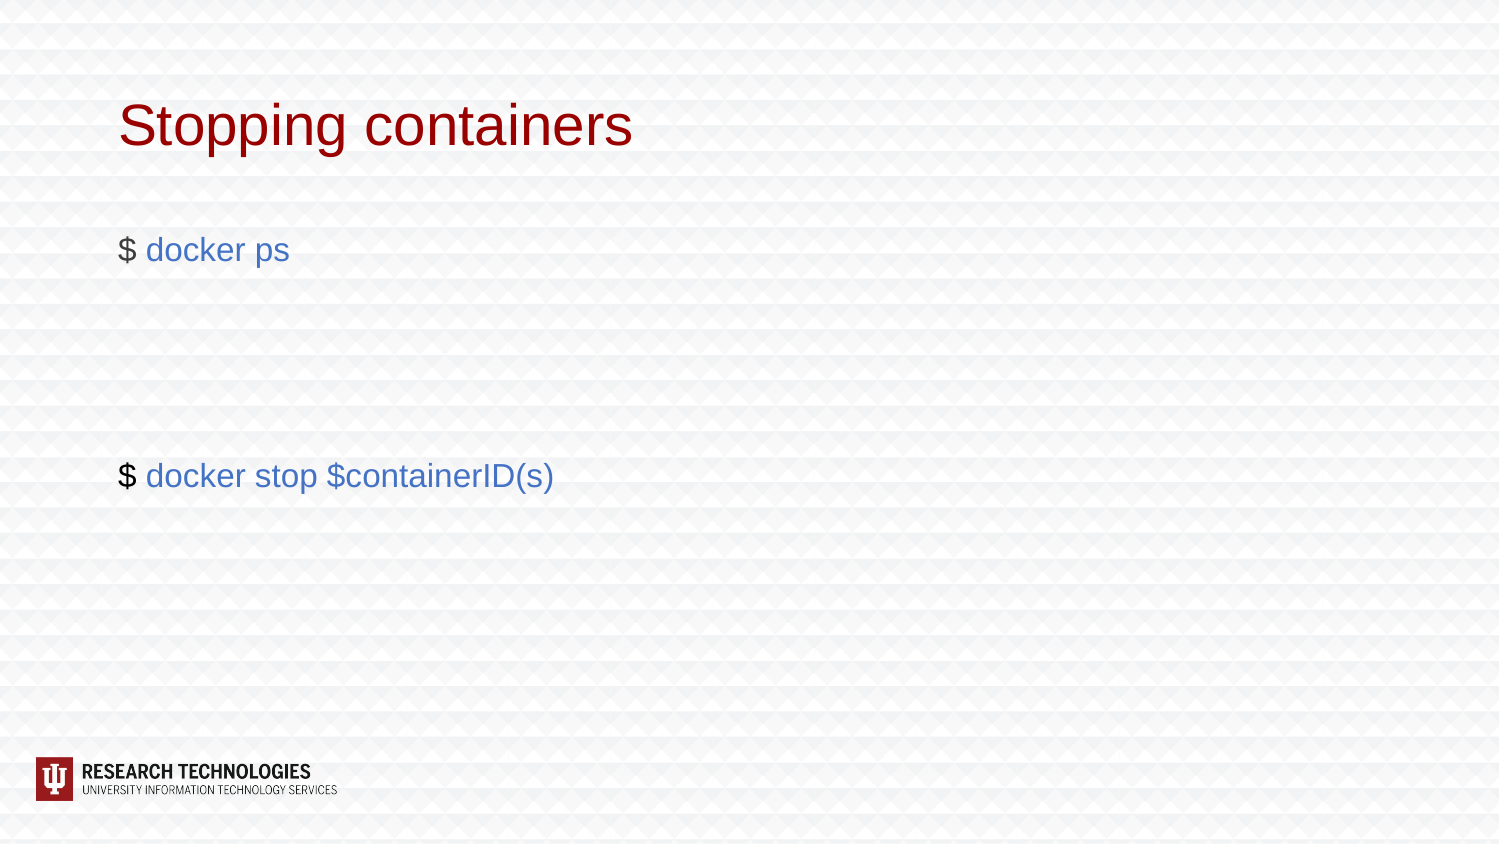

# Stopping containers
$ docker ps

$ docker stop $containerID(s)